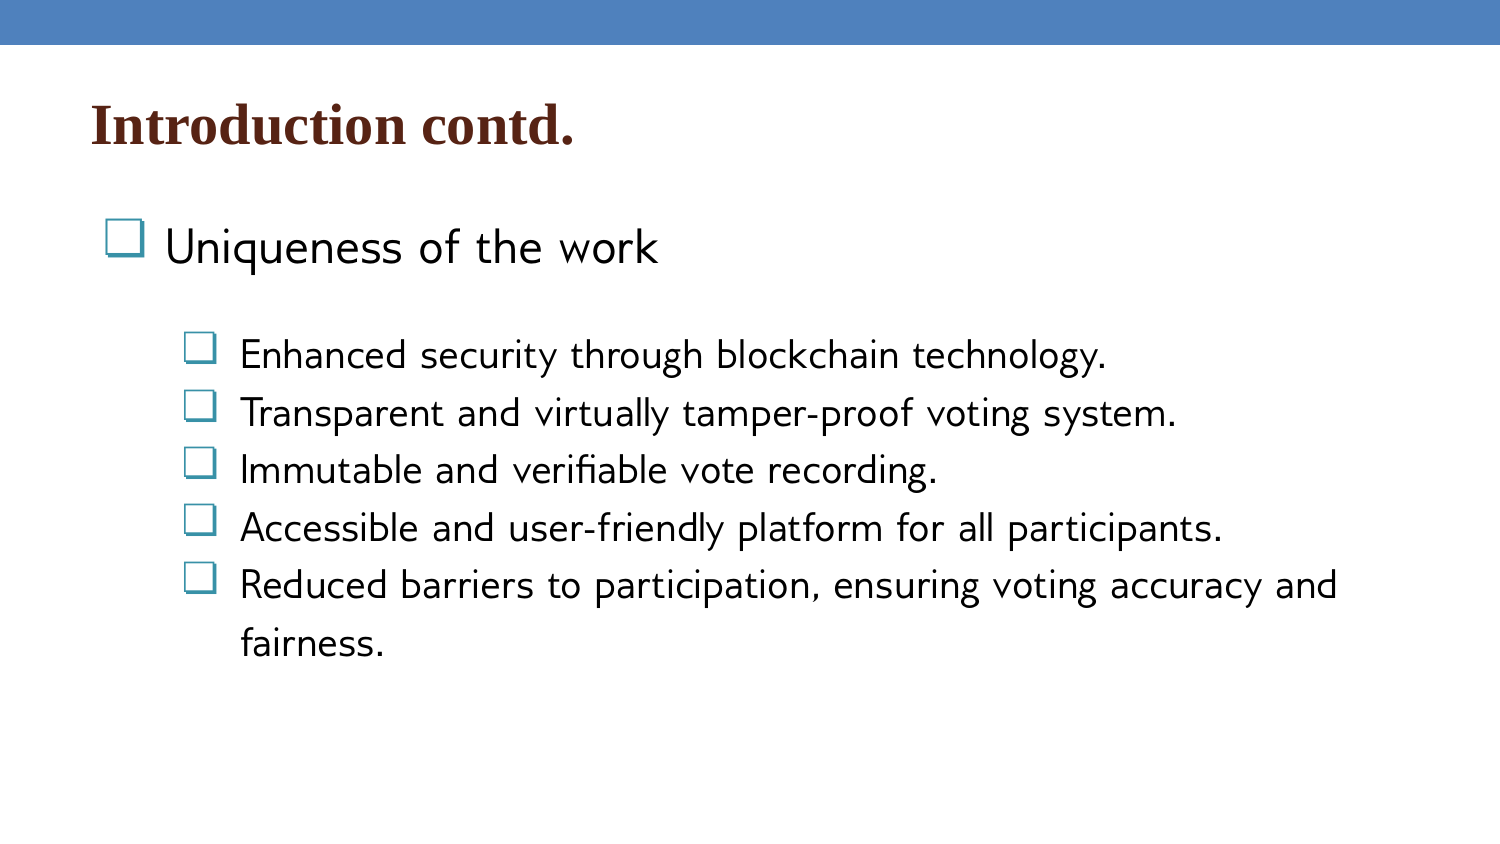

# Introduction contd.
Uniqueness of the work

Enhanced security through blockchain technology.
Transparent and virtually tamper-proof voting system.
Immutable and verifiable vote recording.
Accessible and user-friendly platform for all participants.
Reduced barriers to participation, ensuring voting accuracy and fairness.